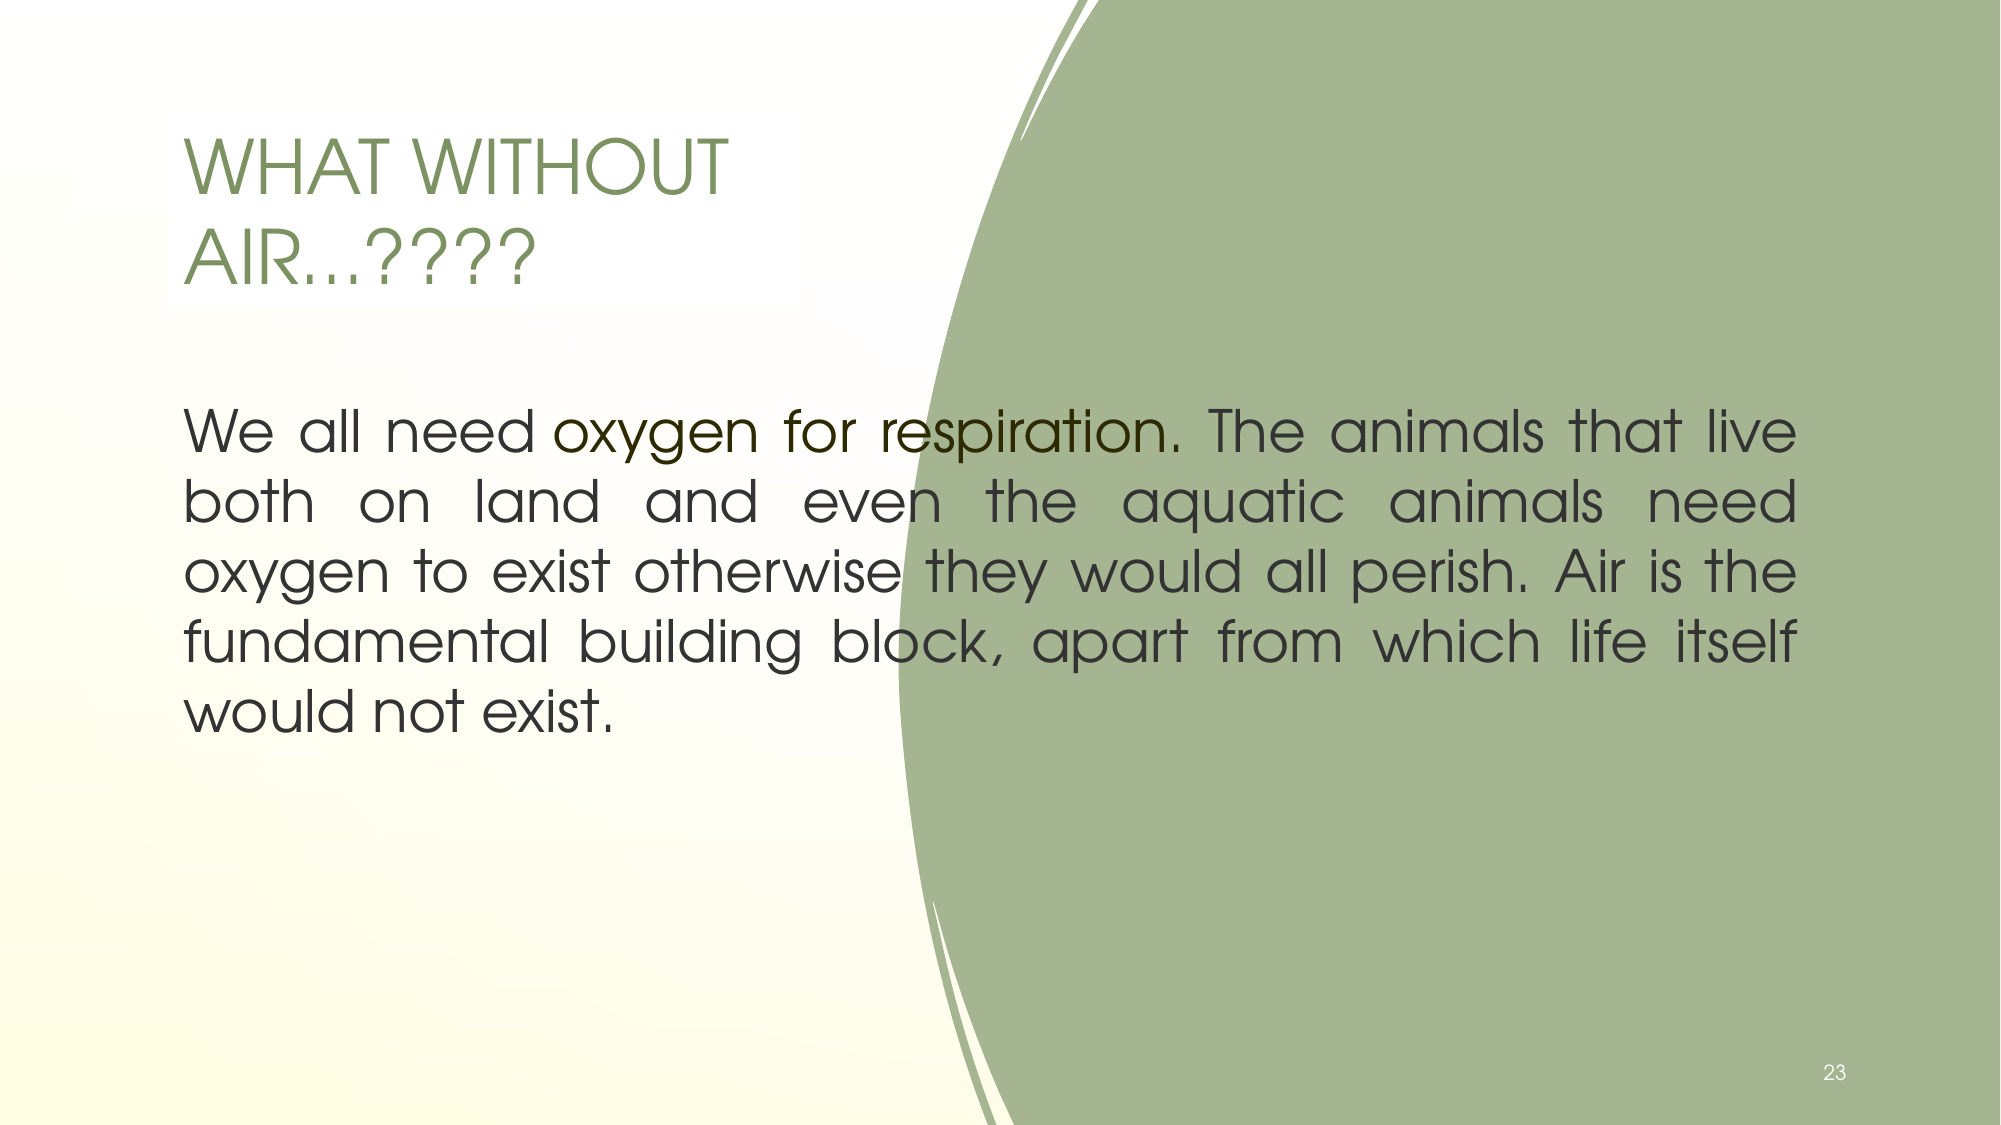

WHAT WITHOUT AIR…????
We all need oxygen for respiration. The animals that live both on land and even the aquatic animals need oxygen to exist otherwise they would all perish. Air is the fundamental building block, apart from which life itself would not exist.

23